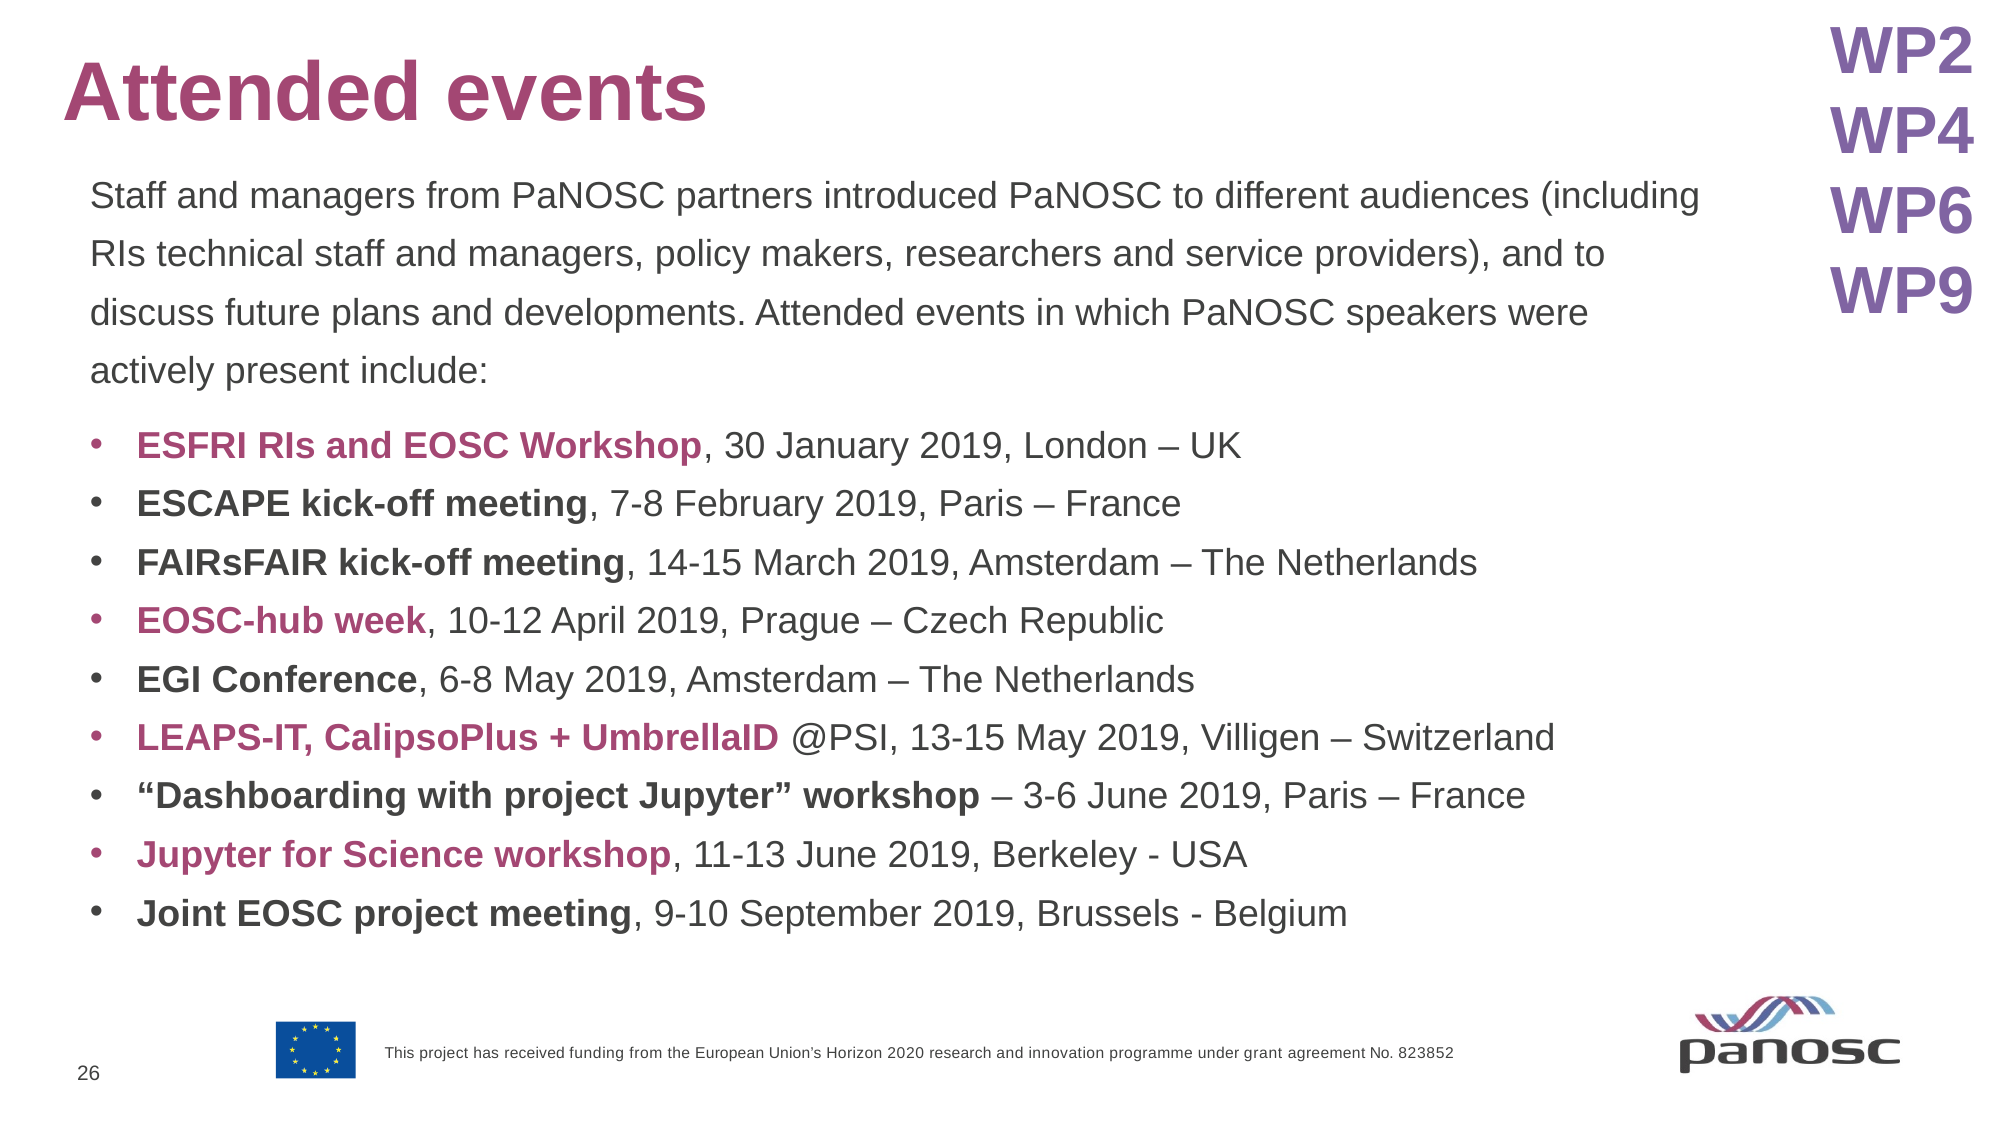

WP2
WP4
WP6
WP9
Attended events
Staff and managers from PaNOSC partners introduced PaNOSC to different audiences (including RIs technical staff and managers, policy makers, researchers and service providers), and to discuss future plans and developments. Attended events in which PaNOSC speakers were actively present include:
ESFRI RIs and EOSC Workshop, 30 January 2019, London – UK
ESCAPE kick-off meeting, 7-8 February 2019, Paris – France
FAIRsFAIR kick-off meeting, 14-15 March 2019, Amsterdam – The Netherlands
EOSC-hub week, 10-12 April 2019, Prague – Czech Republic
EGI Conference, 6-8 May 2019, Amsterdam – The Netherlands
LEAPS-IT, CalipsoPlus + UmbrellaID @PSI, 13-15 May 2019, Villigen – Switzerland
“Dashboarding with project Jupyter” workshop – 3-6 June 2019, Paris – France
Jupyter for Science workshop, 11-13 June 2019, Berkeley - USA
Joint EOSC project meeting, 9-10 September 2019, Brussels - Belgium

This project has received funding from the European Union’s Horizon 2020 research and innovation programme under grant agreement No. 823852